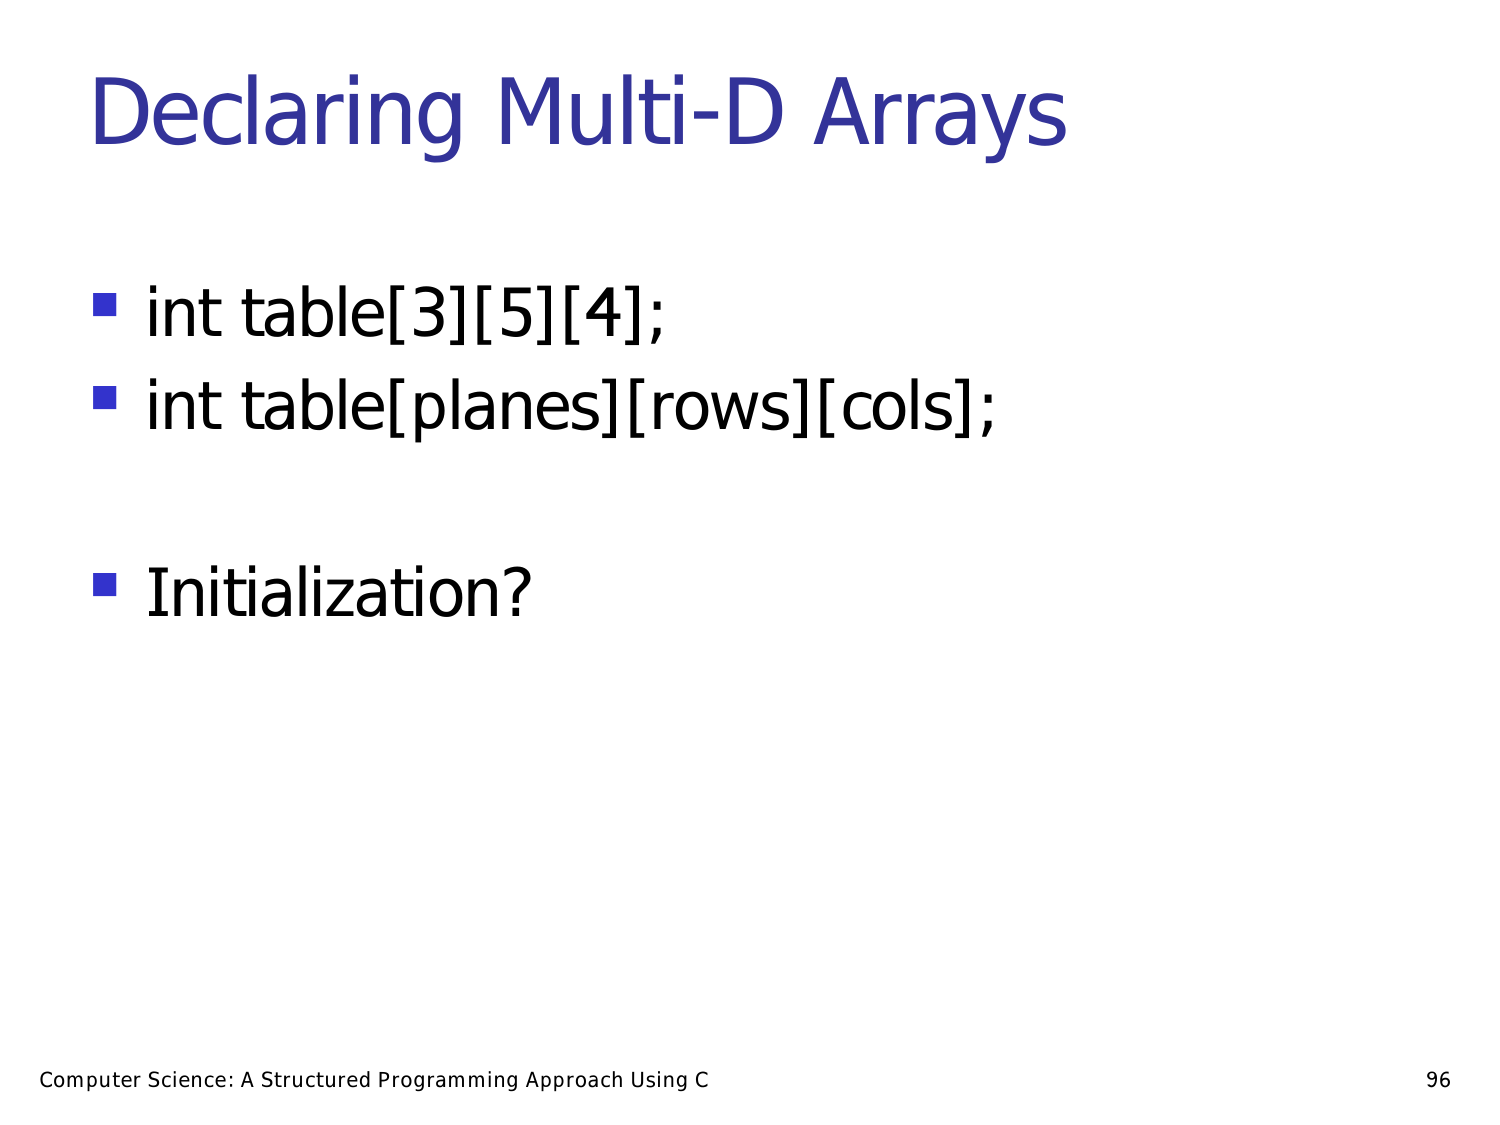

# Declaring Multi-D Arrays
int table[3][5][4];
int table[planes][rows][cols];

Initialization?
Computer Science: A Structured Programming Approach Using C
96